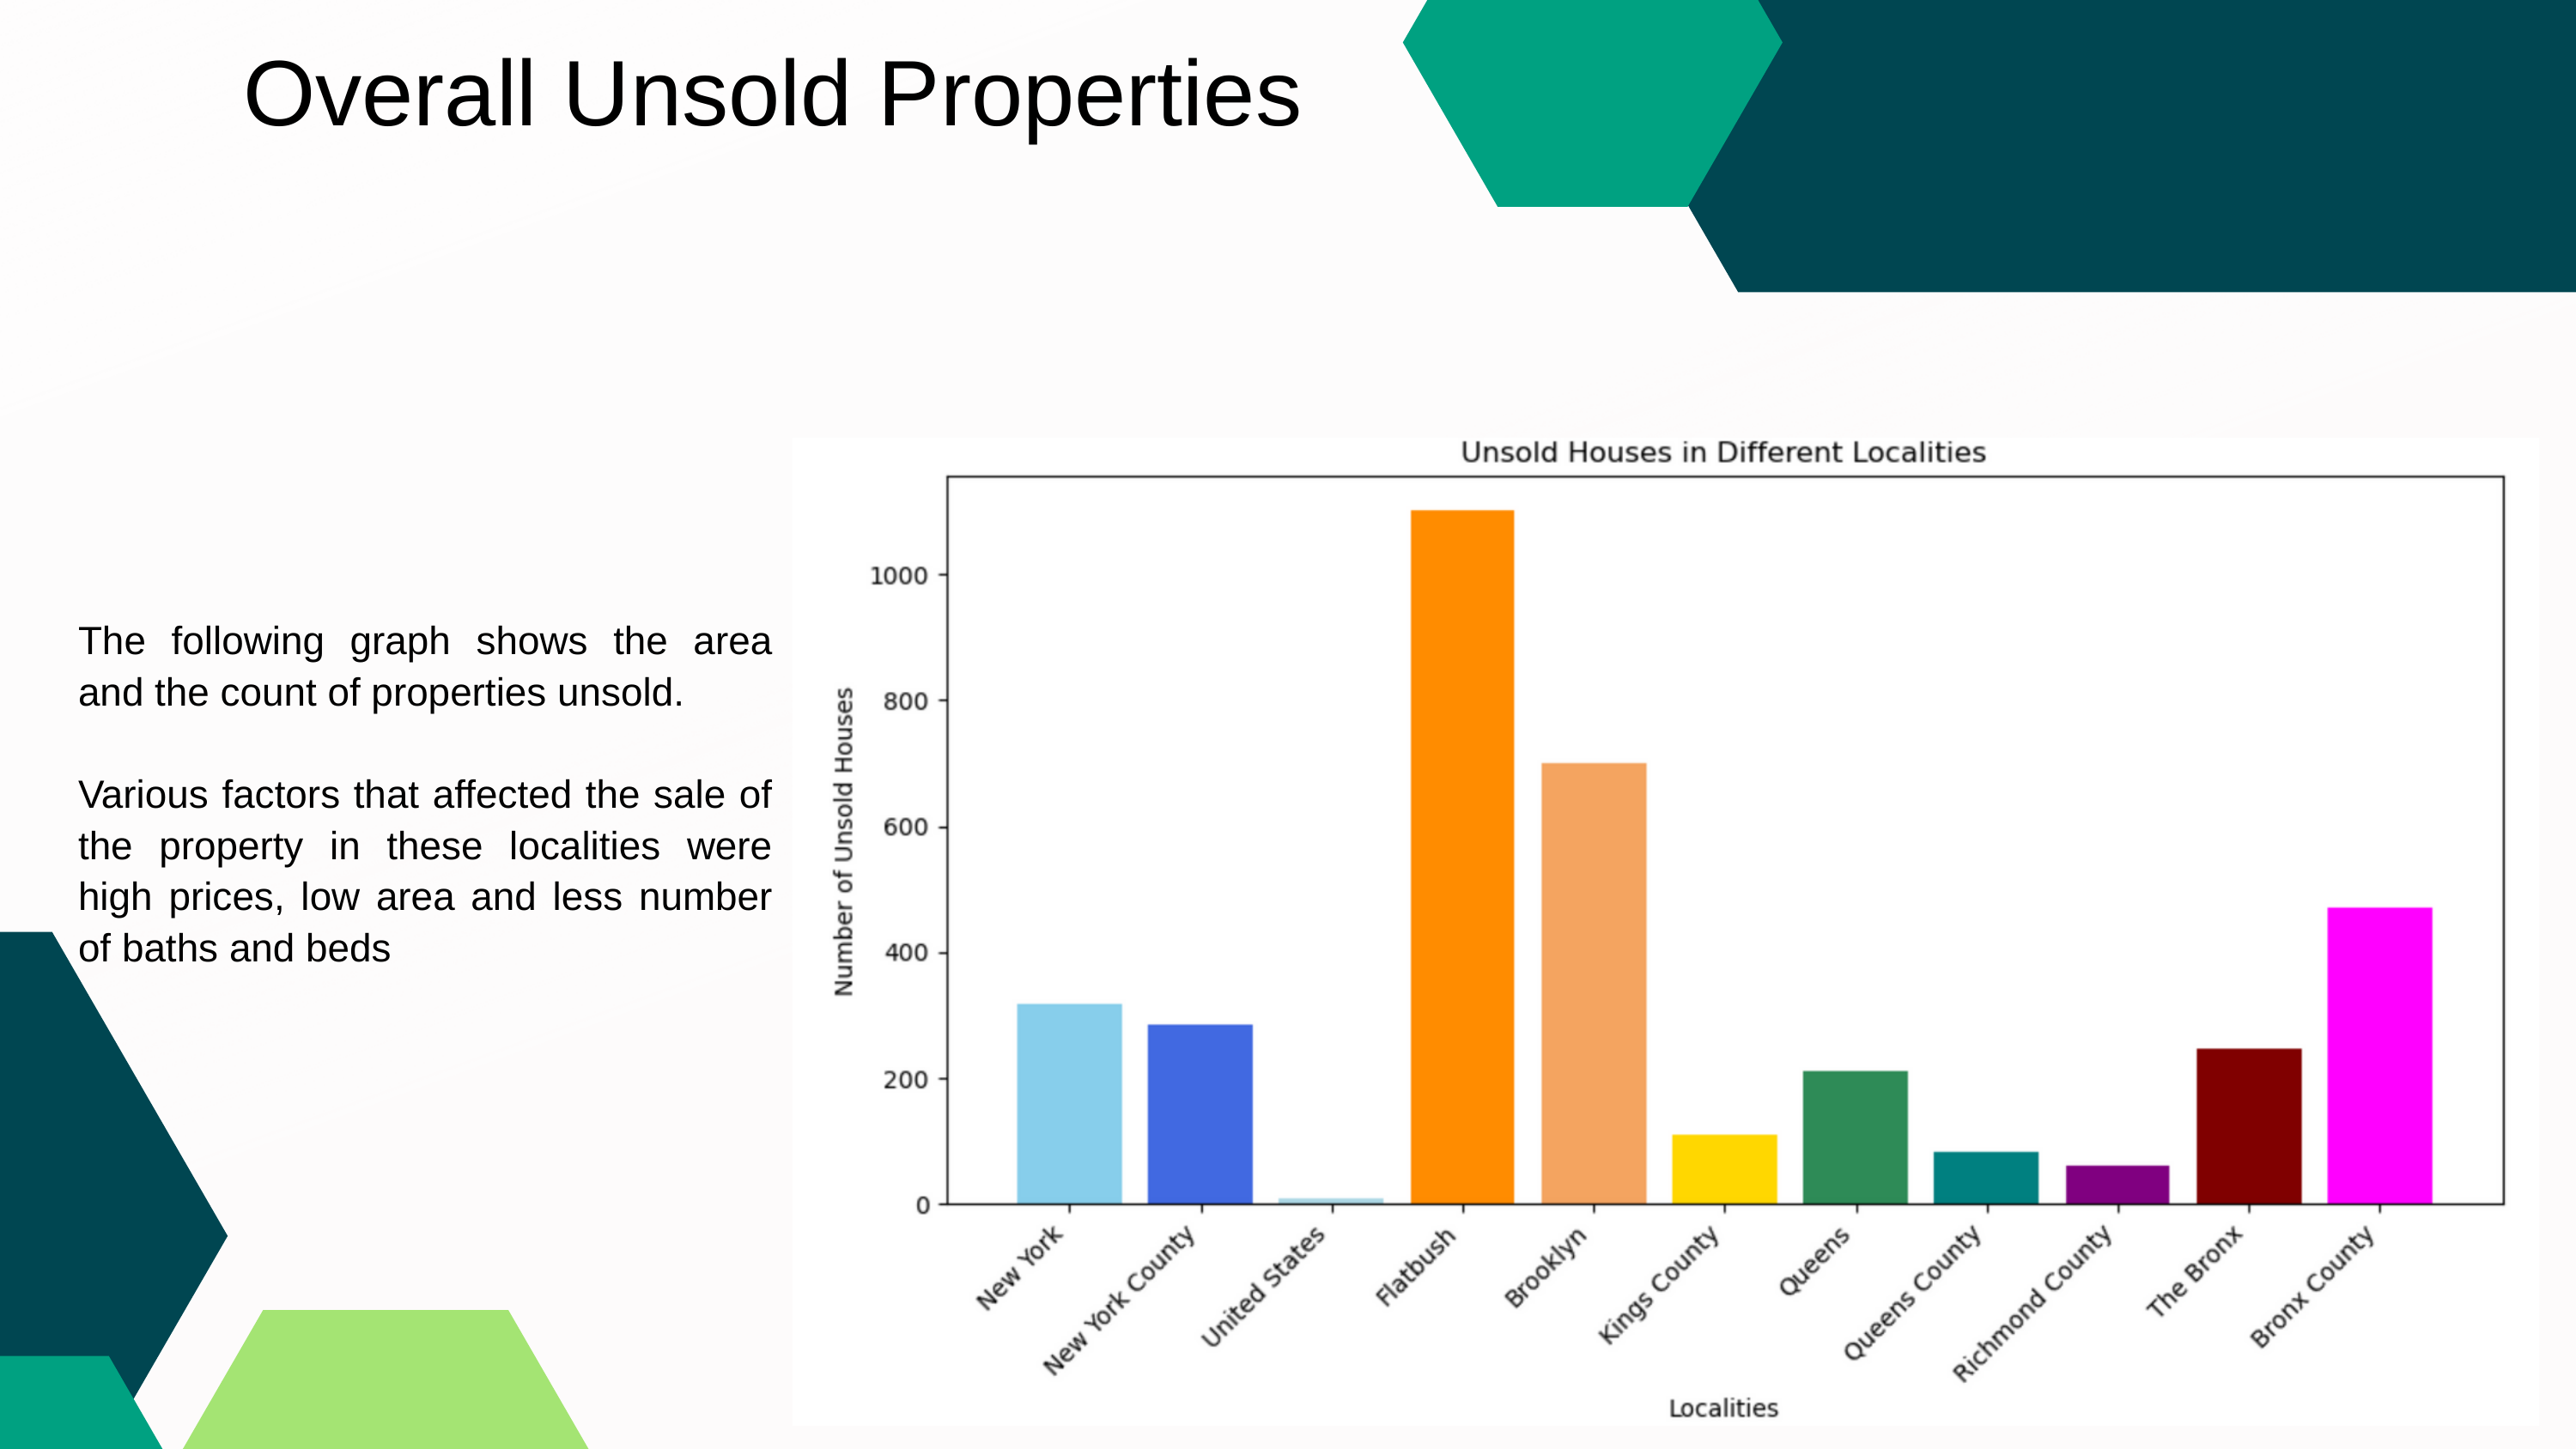

Overall Unsold Properties

The following graph shows the area and the count of properties unsold.

Various factors that affected the sale of the property in these localities were high prices, low area and less number of baths and beds